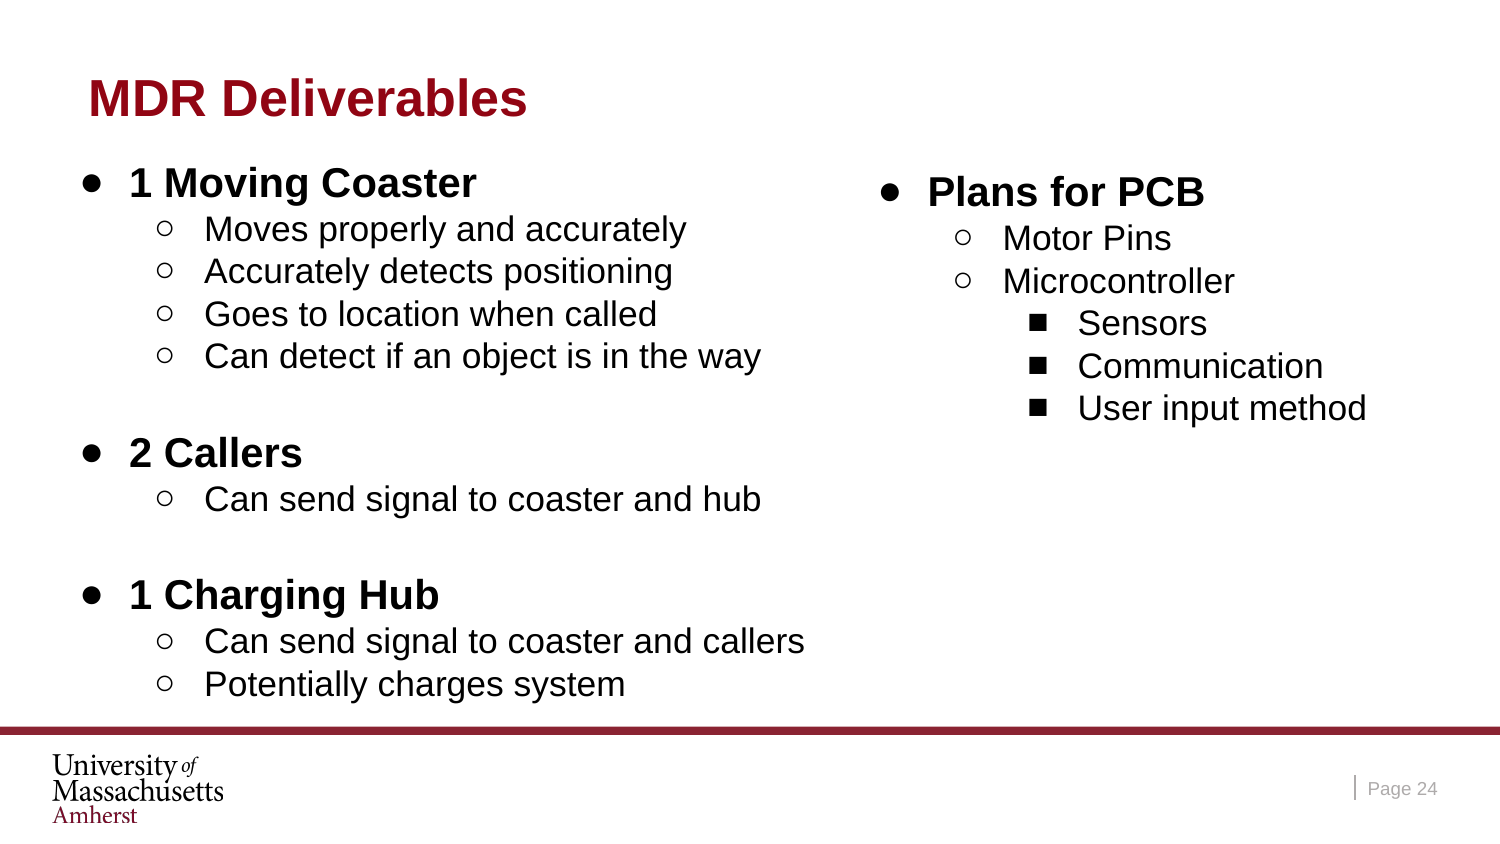

# MDR Deliverables
1 Moving Coaster
Moves properly and accurately
Accurately detects positioning
Goes to location when called
Can detect if an object is in the way

2 Callers
Can send signal to coaster and hub

1 Charging Hub
Can send signal to coaster and callers
Potentially charges system

Plans for PCB
Motor Pins
Microcontroller
Sensors
Communication
User input method

Page 24